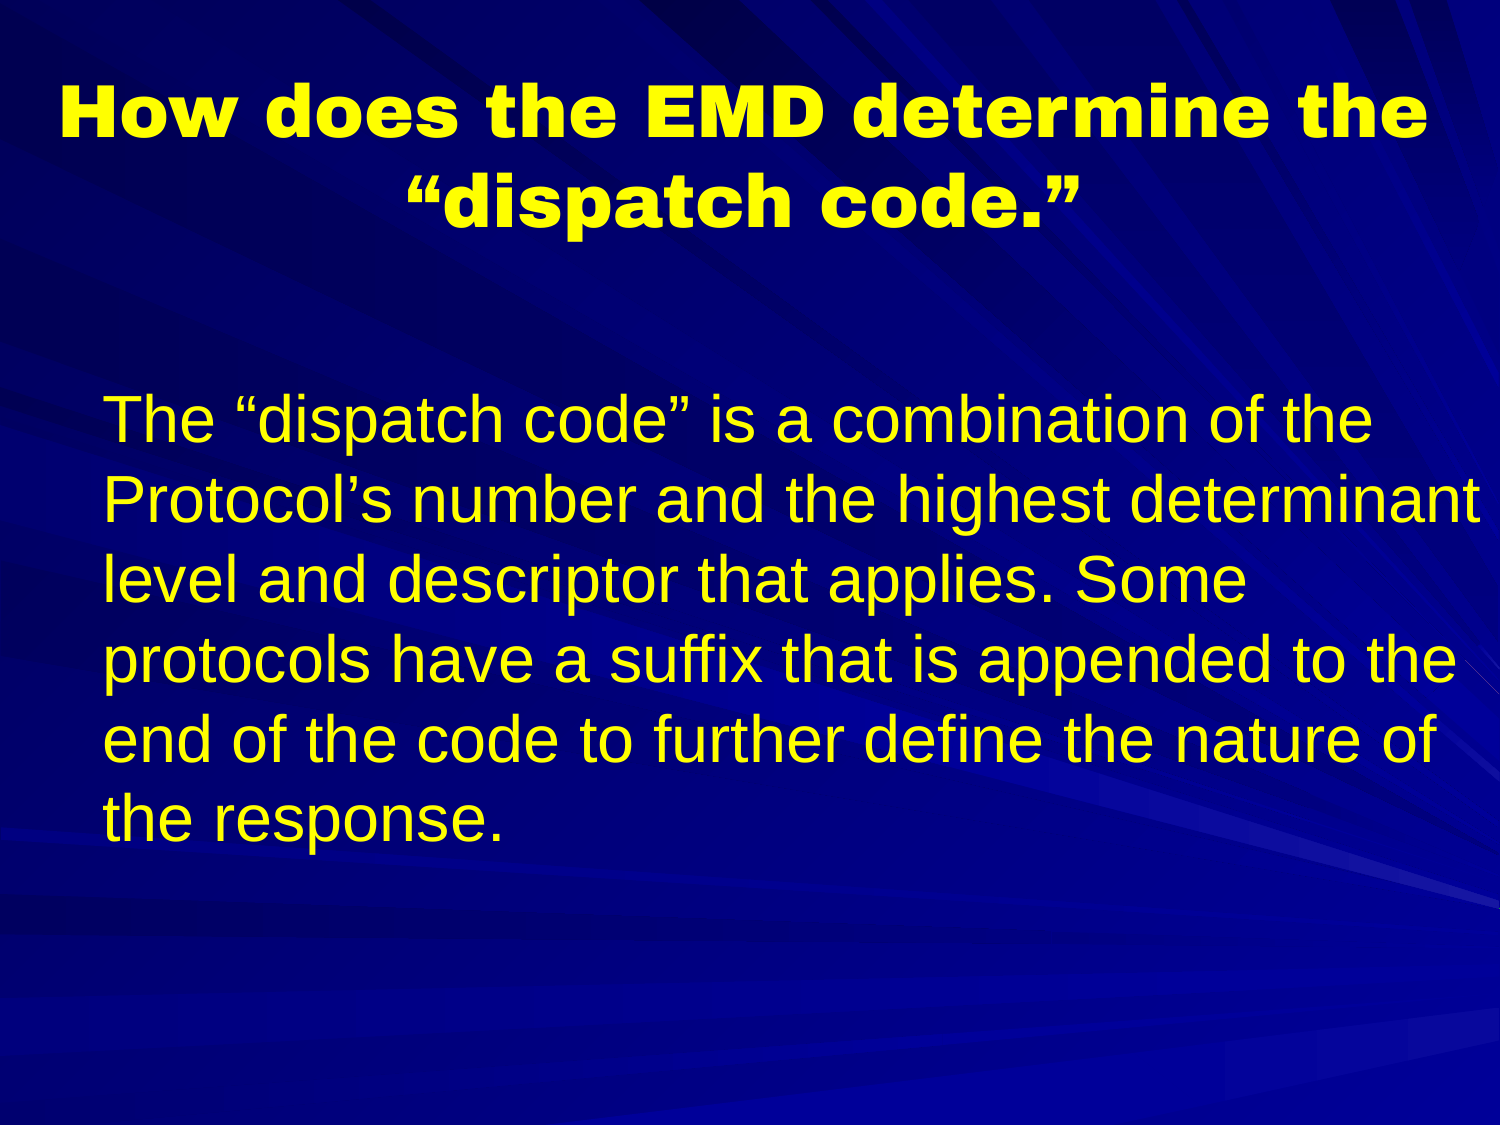

How does the EMD determine the “dispatch code.”
The “dispatch code” is a combination of the Protocol’s number and the highest determinant level and descriptor that applies. Some protocols have a suffix that is appended to the end of the code to further define the nature of the response.